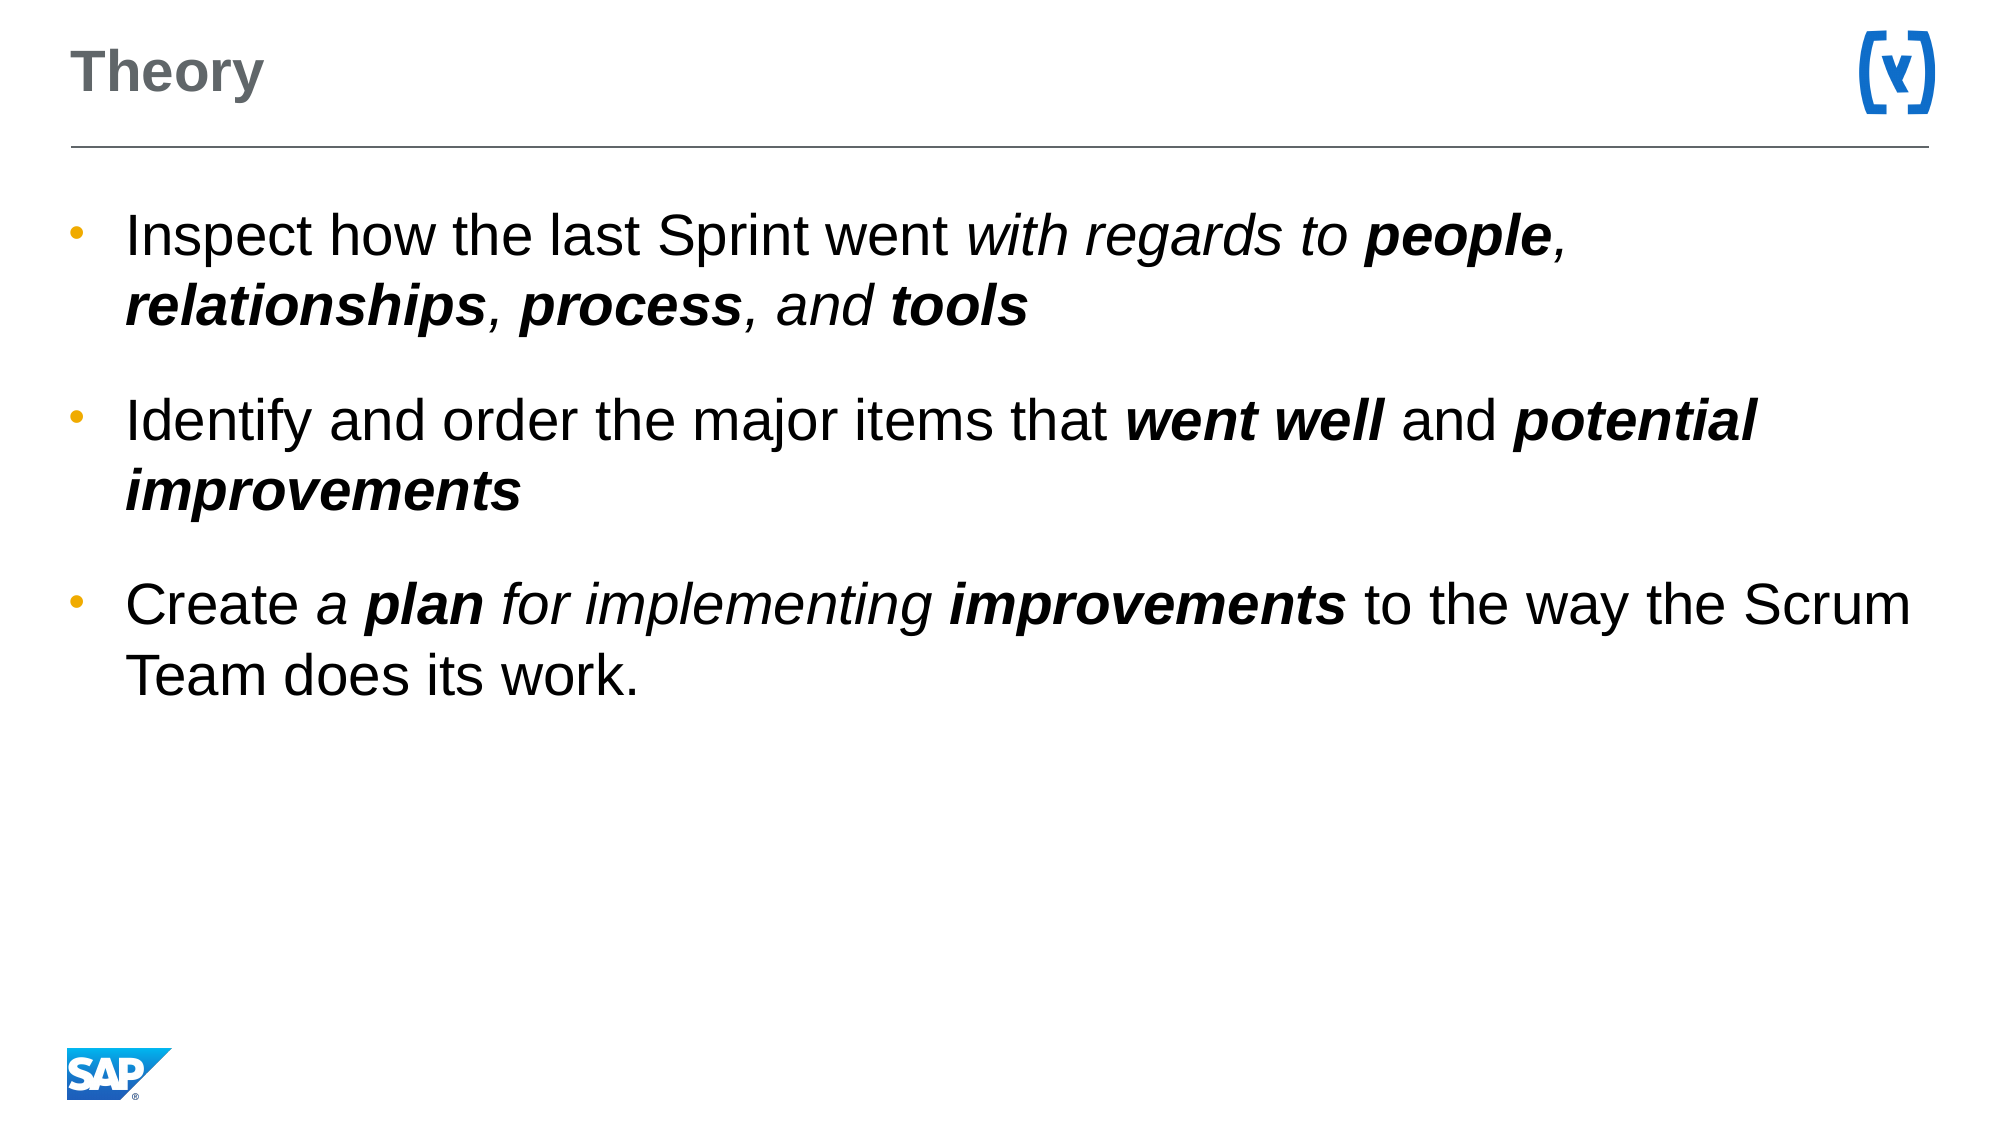

# Theory
Inspect how the last Sprint went with regards to people, relationships, process, and tools
Identify and order the major items that went well and potential improvements
Create a plan for implementing improvements to the way the Scrum Team does its work.